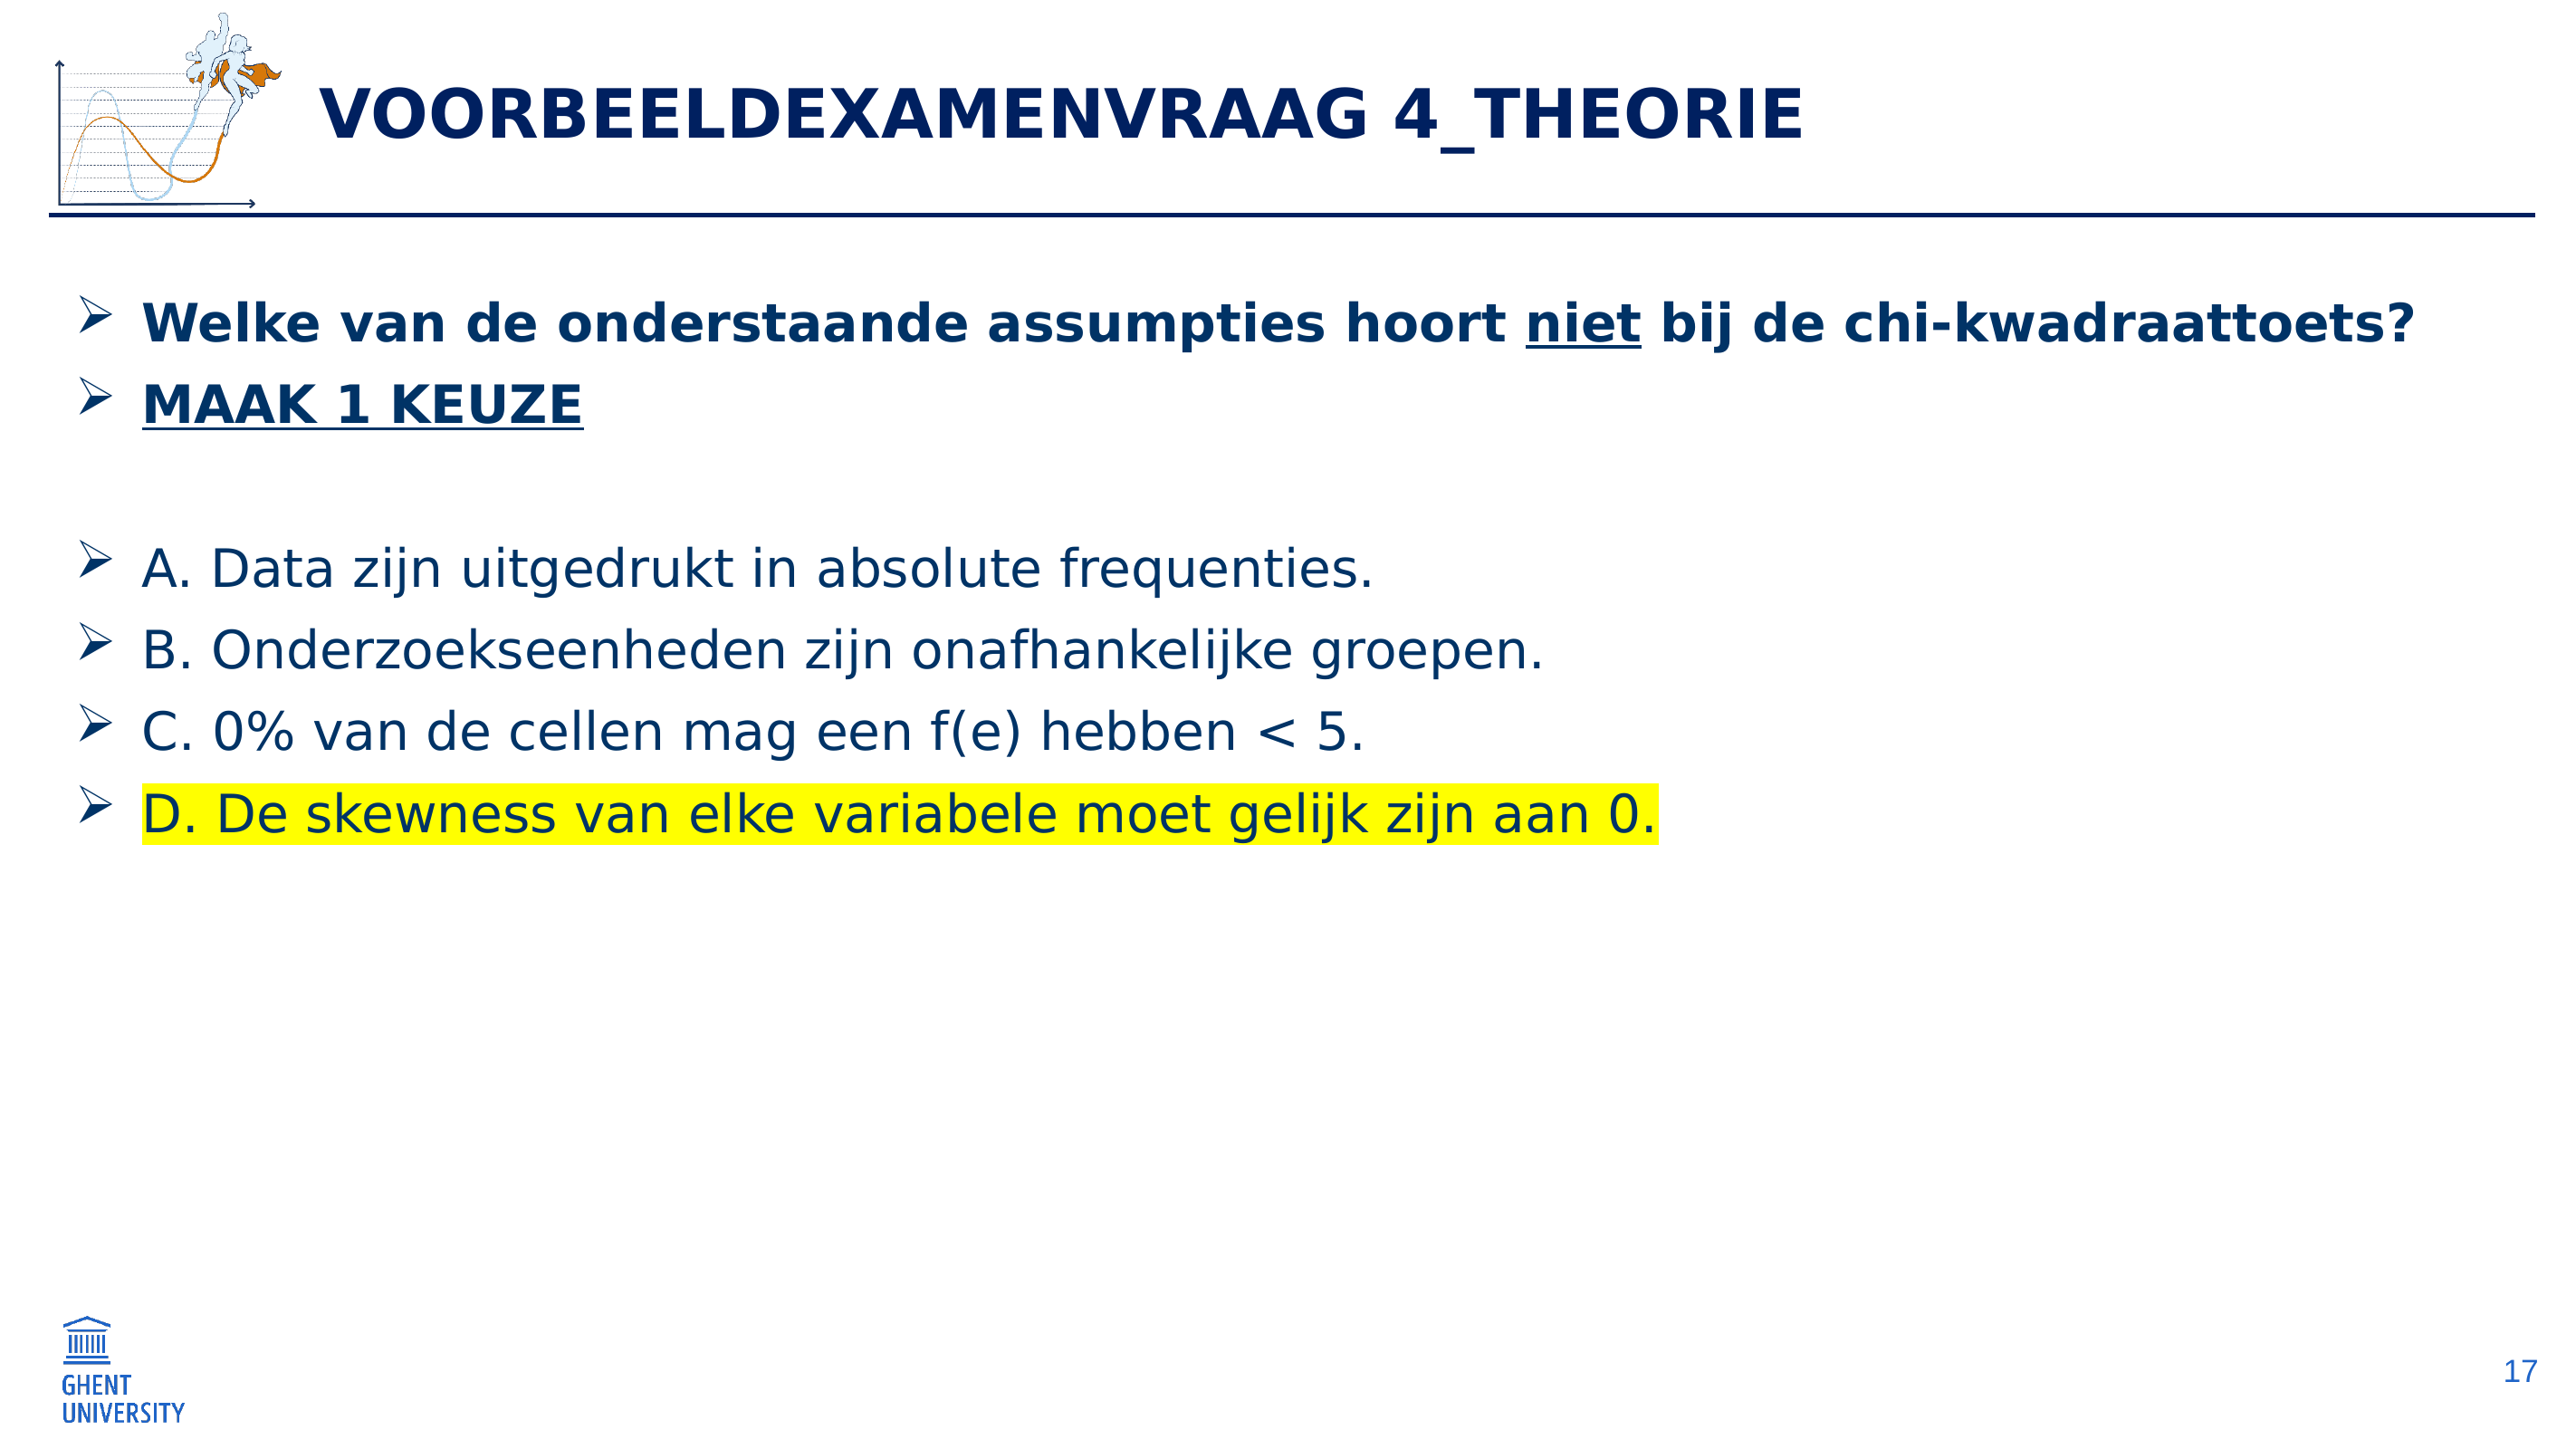

# Voorbeeldexamenvraag 4_theorie
Welke van de onderstaande assumpties hoort niet bij de chi-kwadraattoets?
MAAK 1 KEUZE

A. Data zijn uitgedrukt in absolute frequenties.
B. Onderzoekseenheden zijn onafhankelijke groepen.
C. 0% van de cellen mag een f(e) hebben < 5.
D. De skewness van elke variabele moet gelijk zijn aan 0.
17